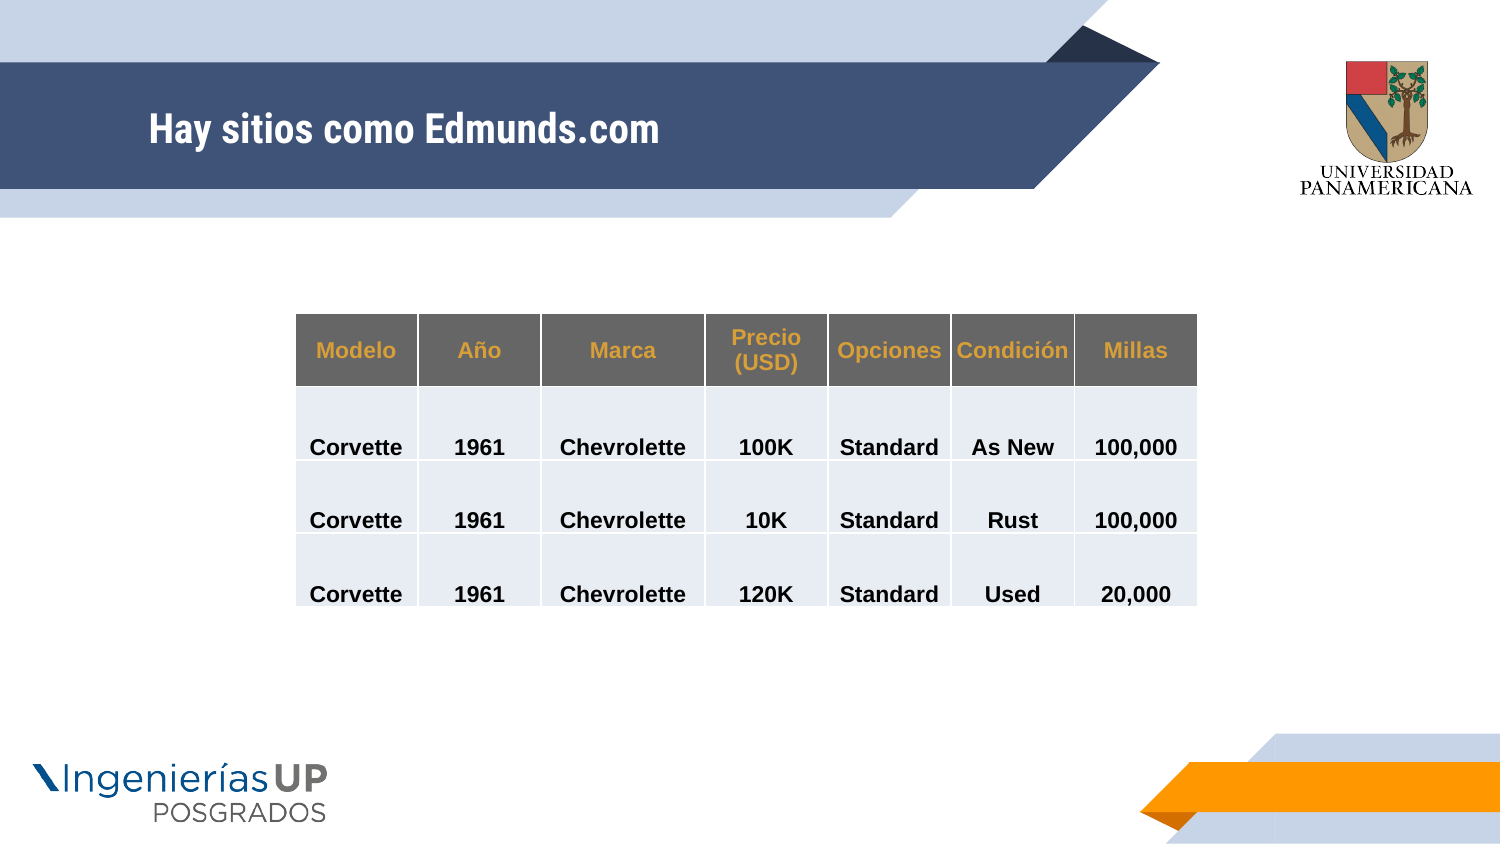

# Hay sitios como Edmunds.com
| Modelo | Año | Marca | Precio (USD) | Opciones | Condición | Millas |
| --- | --- | --- | --- | --- | --- | --- |
| Corvette | 1961 | Chevrolette | 100K | Standard | As New | 100,000 |
| Corvette | 1961 | Chevrolette | 10K | Standard | Rust | 100,000 |
| Corvette | 1961 | Chevrolette | 120K | Standard | Used | 20,000 |